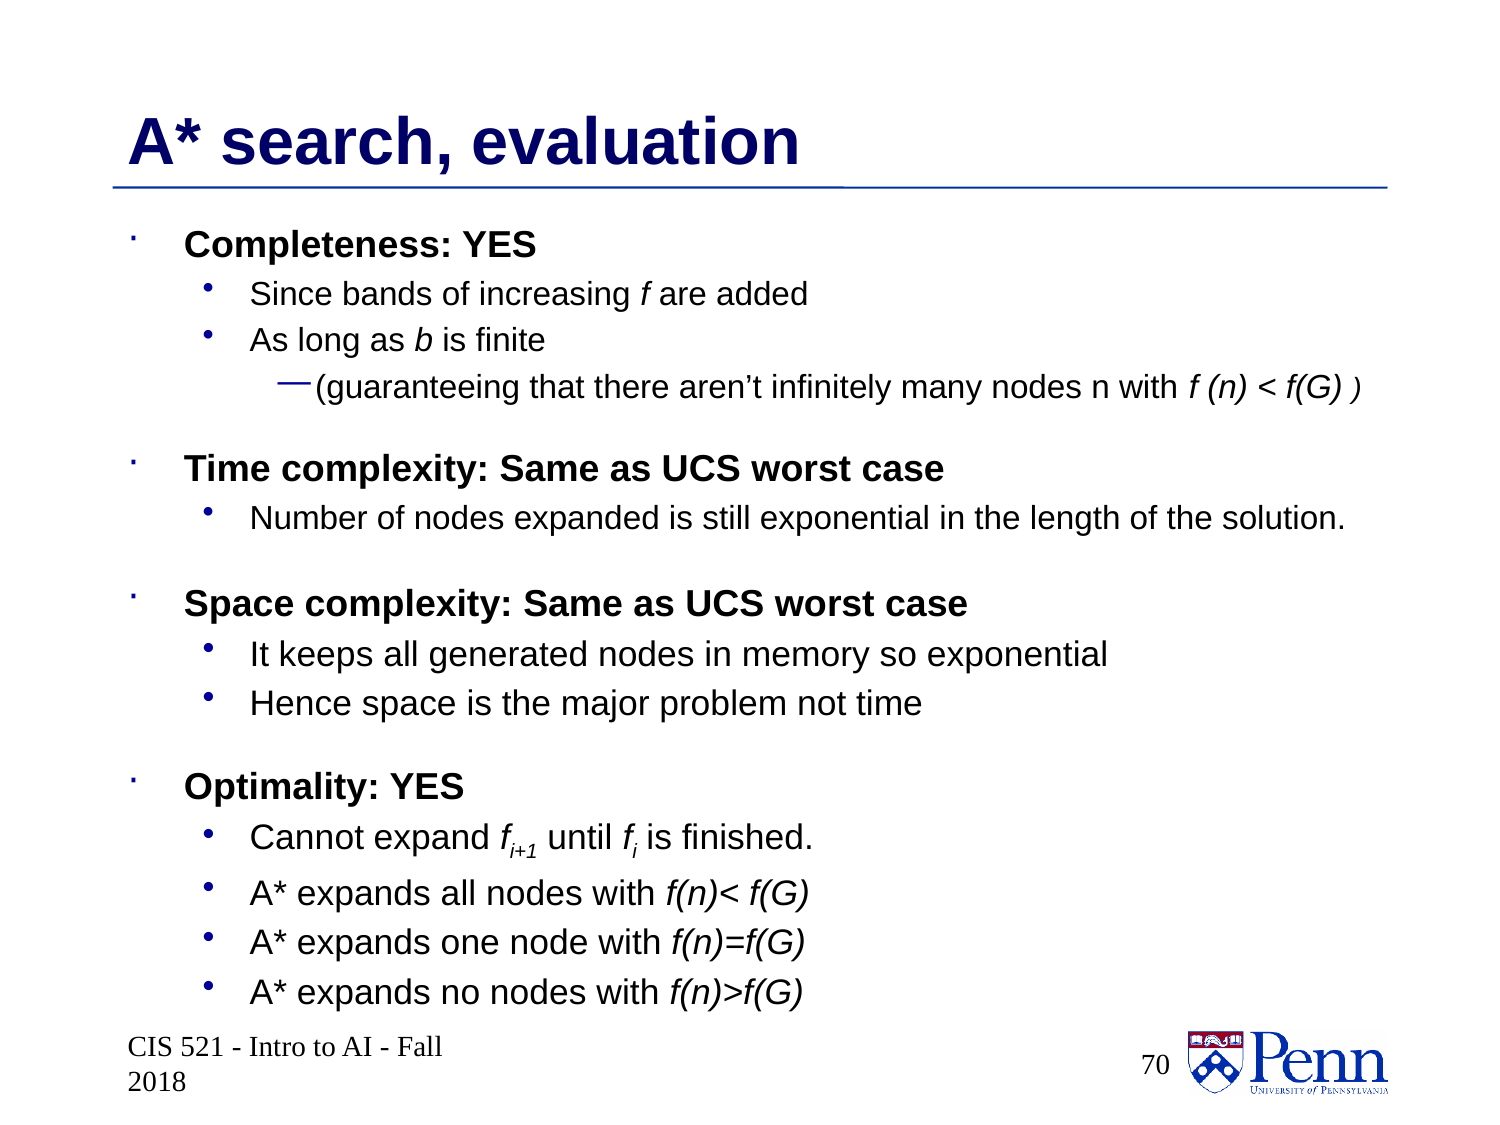

# A* search, evaluation
Completeness: YES
Since bands of increasing f are added
As long as b is finite
(guaranteeing that there aren’t infinitely many nodes n with f (n) < f(G) )

Time complexity: Same as UCS worst case
Number of nodes expanded is still exponential in the length of the solution.

Space complexity: Same as UCS worst case
It keeps all generated nodes in memory so exponential
Hence space is the major problem not time

Optimality: YES
Cannot expand fi+1 until fi is finished.
A* expands all nodes with f(n)< f(G)
A* expands one node with f(n)=f(G)
A* expands no nodes with f(n)>f(G)

CIS 521 - Intro to AI - Fall 2018
       70